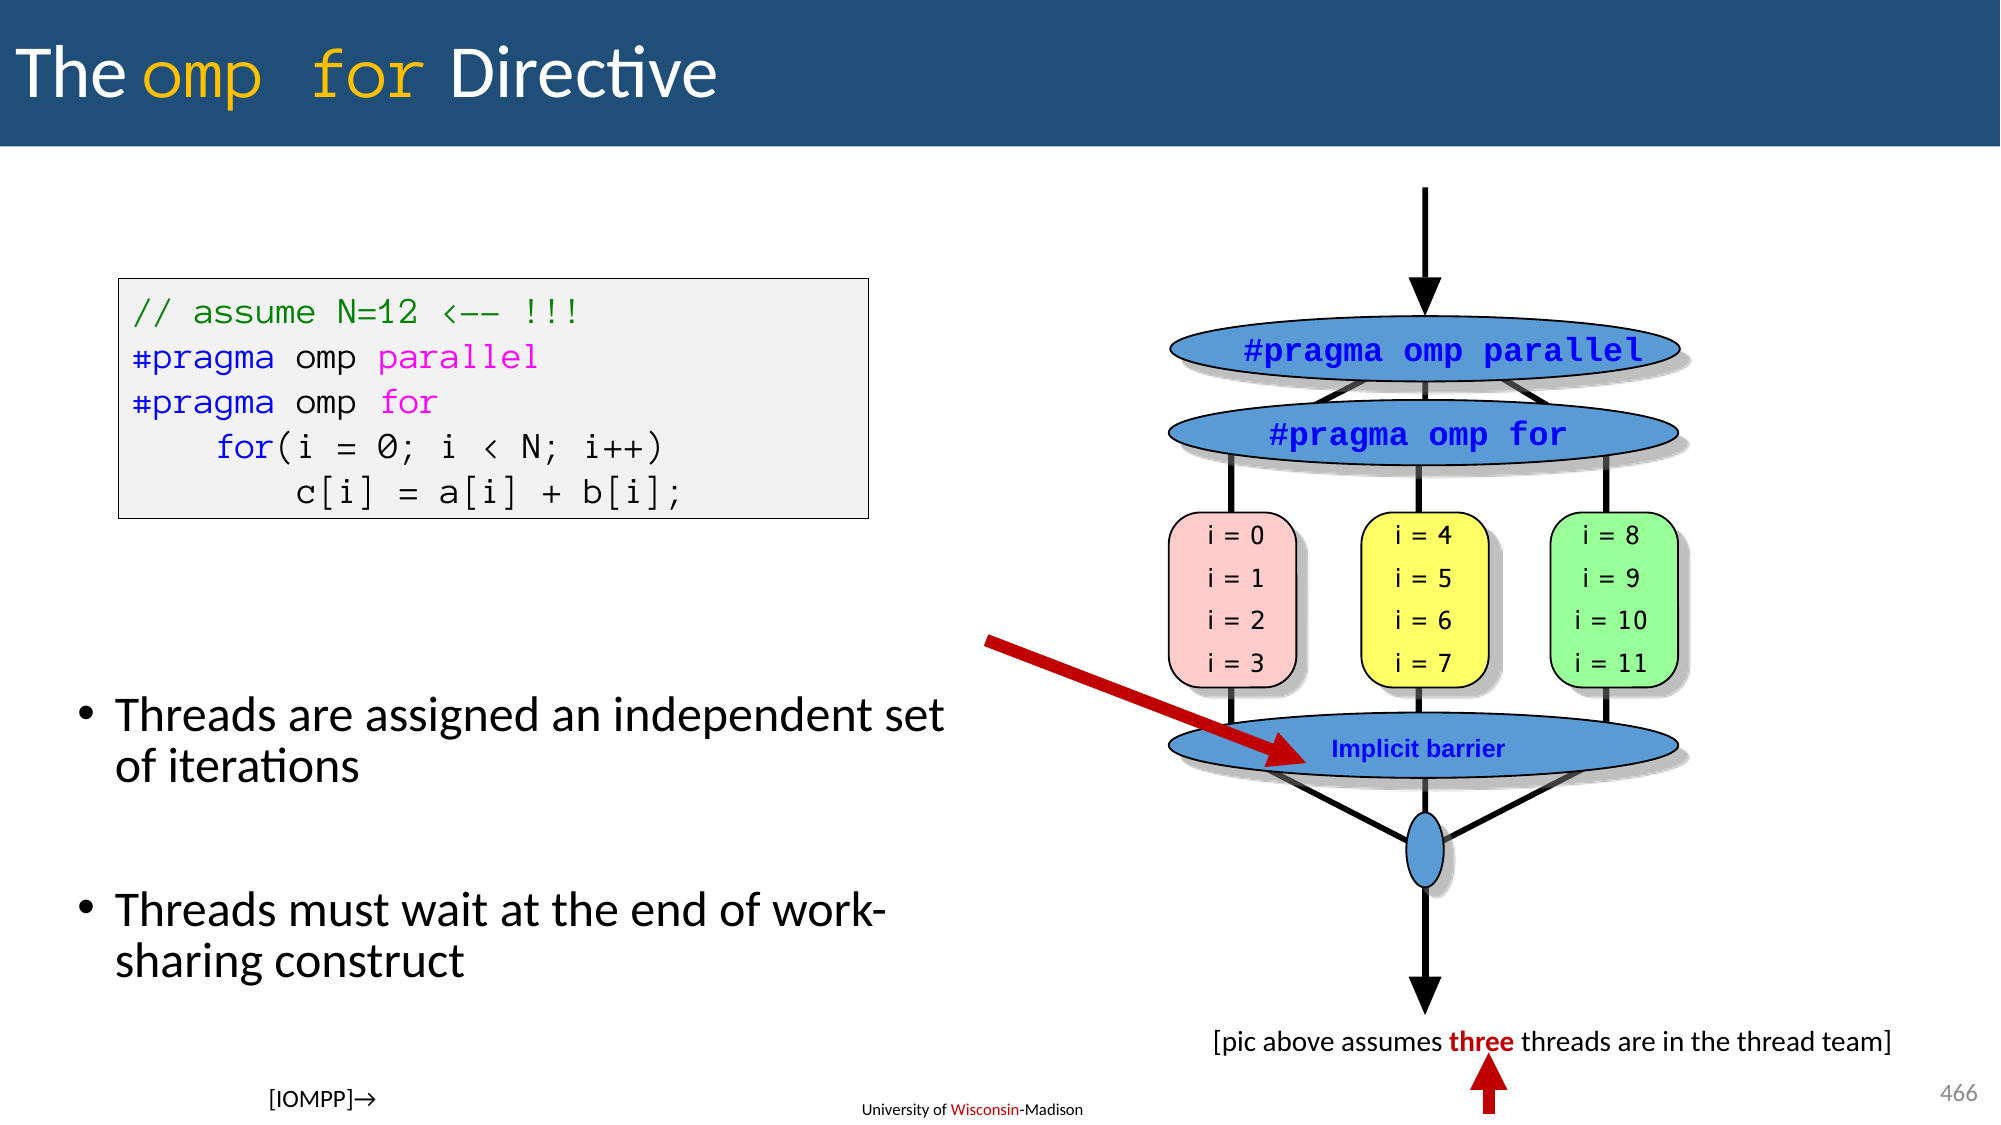

# The omp for Directive

#pragma omp parallel

#pragma omp for

i = 0
i = 1
i = 2
i = 3
i = 4
i = 5
i = 6
i = 7

i = 8
i = 9
i = 10
i = 11

Implicit barrier

Threads are assigned an independent set of iterations

Threads must wait at the end of work-sharing construct

// assume N=12 <-- !!!
#pragma omp parallel
#pragma omp for
    for(i = 0; i < N; i++)
        c[i] = a[i] + b[i];
[pic above assumes three threads are in the thread team]
466
[IOMPP]→